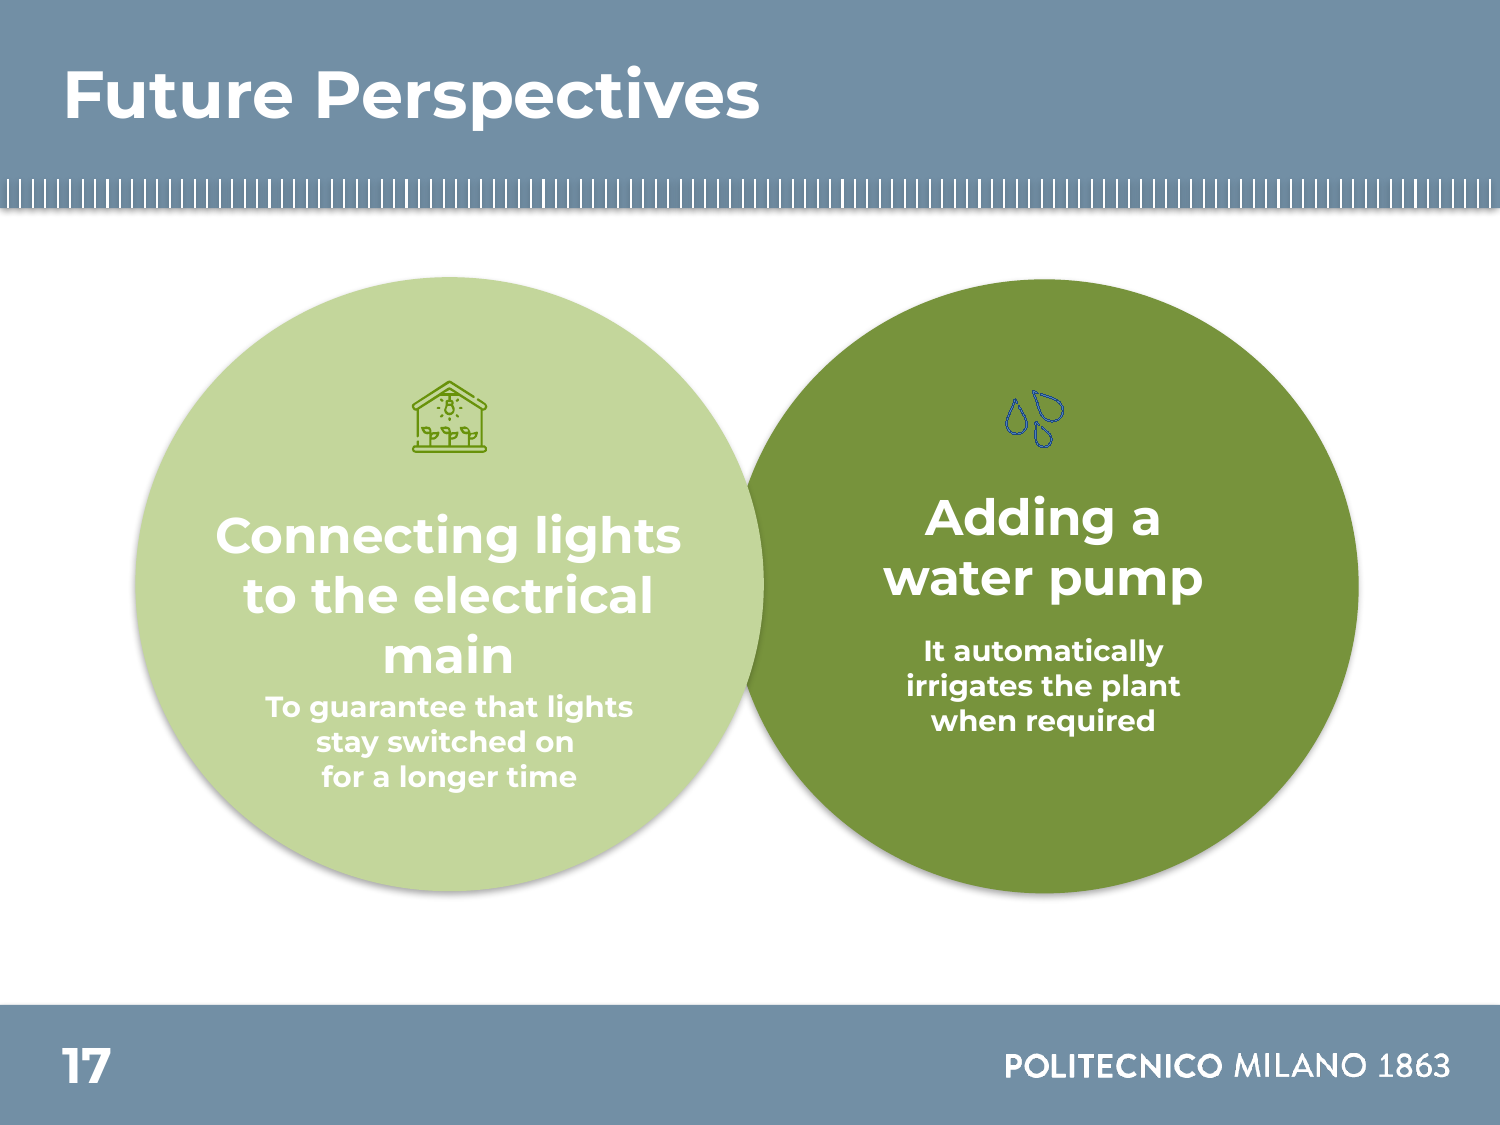

# Future Perspectives

Adding a
water pump
Connecting lights to the electrical main
It automatically
irrigates the plant when required
To guarantee that lights
stay switched on
for a longer time

17